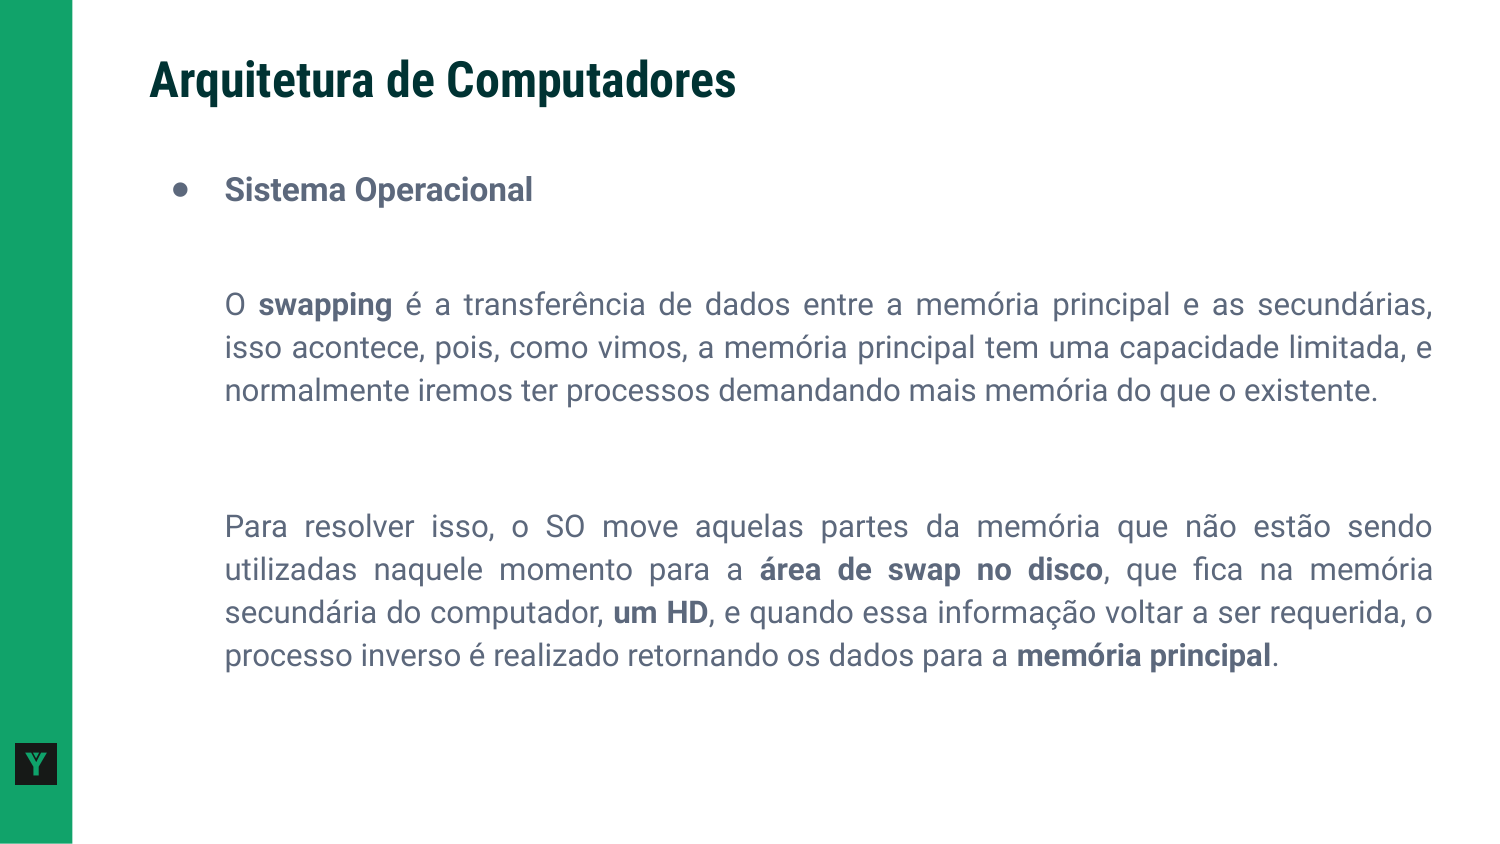

# Arquitetura de Computadores
Sistema Operacional

O swapping é a transferência de dados entre a memória principal e as secundárias, isso acontece, pois, como vimos, a memória principal tem uma capacidade limitada, e normalmente iremos ter processos demandando mais memória do que o existente.

Para resolver isso, o SO move aquelas partes da memória que não estão sendo utilizadas naquele momento para a área de swap no disco, que fica na memória secundária do computador, um HD, e quando essa informação voltar a ser requerida, o processo inverso é realizado retornando os dados para a memória principal.